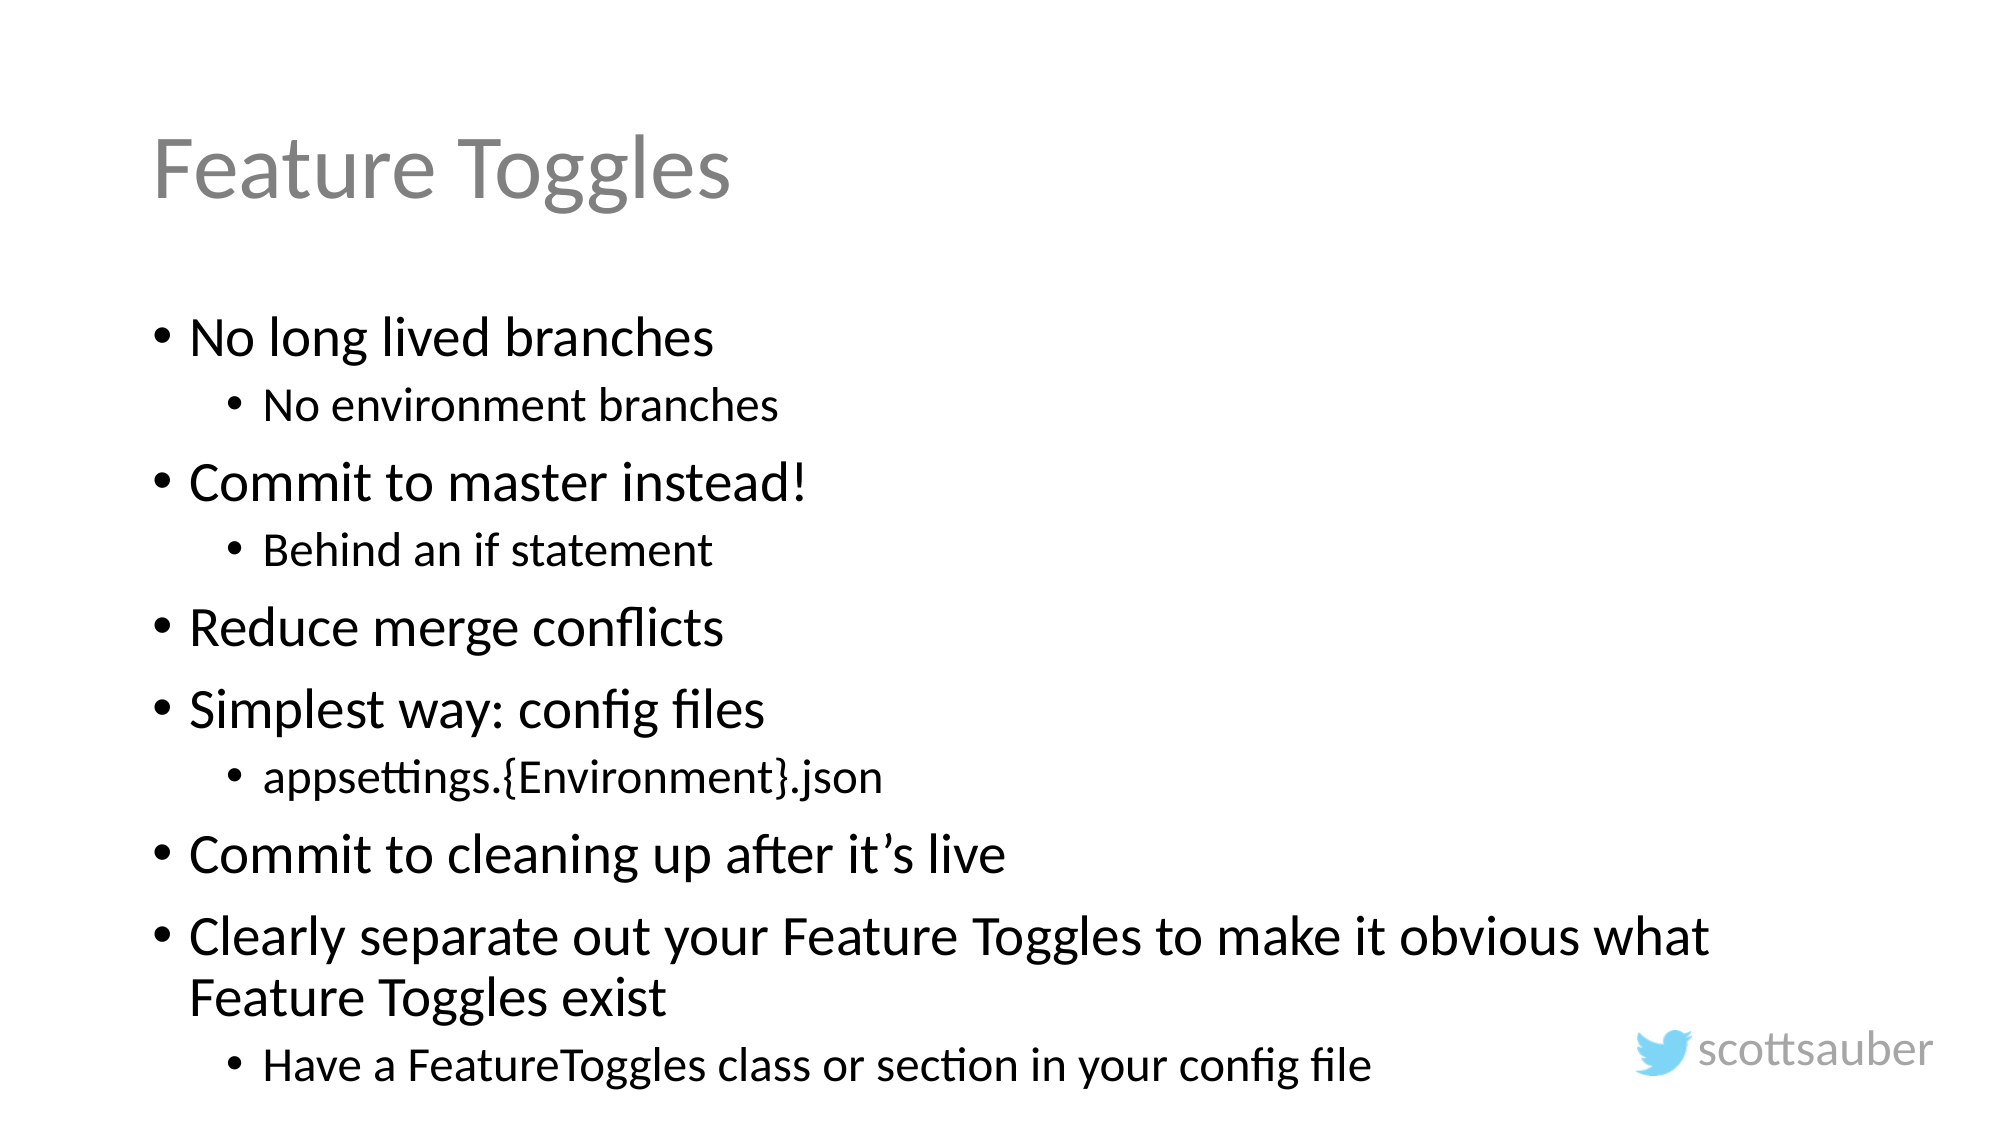

# Feature Toggles
No long lived branches
No environment branches
Commit to master instead!
Behind an if statement
Reduce merge conflicts
Simplest way: config files
appsettings.{Environment}.json
Commit to cleaning up after it’s live
Clearly separate out your Feature Toggles to make it obvious what Feature Toggles exist
Have a FeatureToggles class or section in your config file
scottsauber